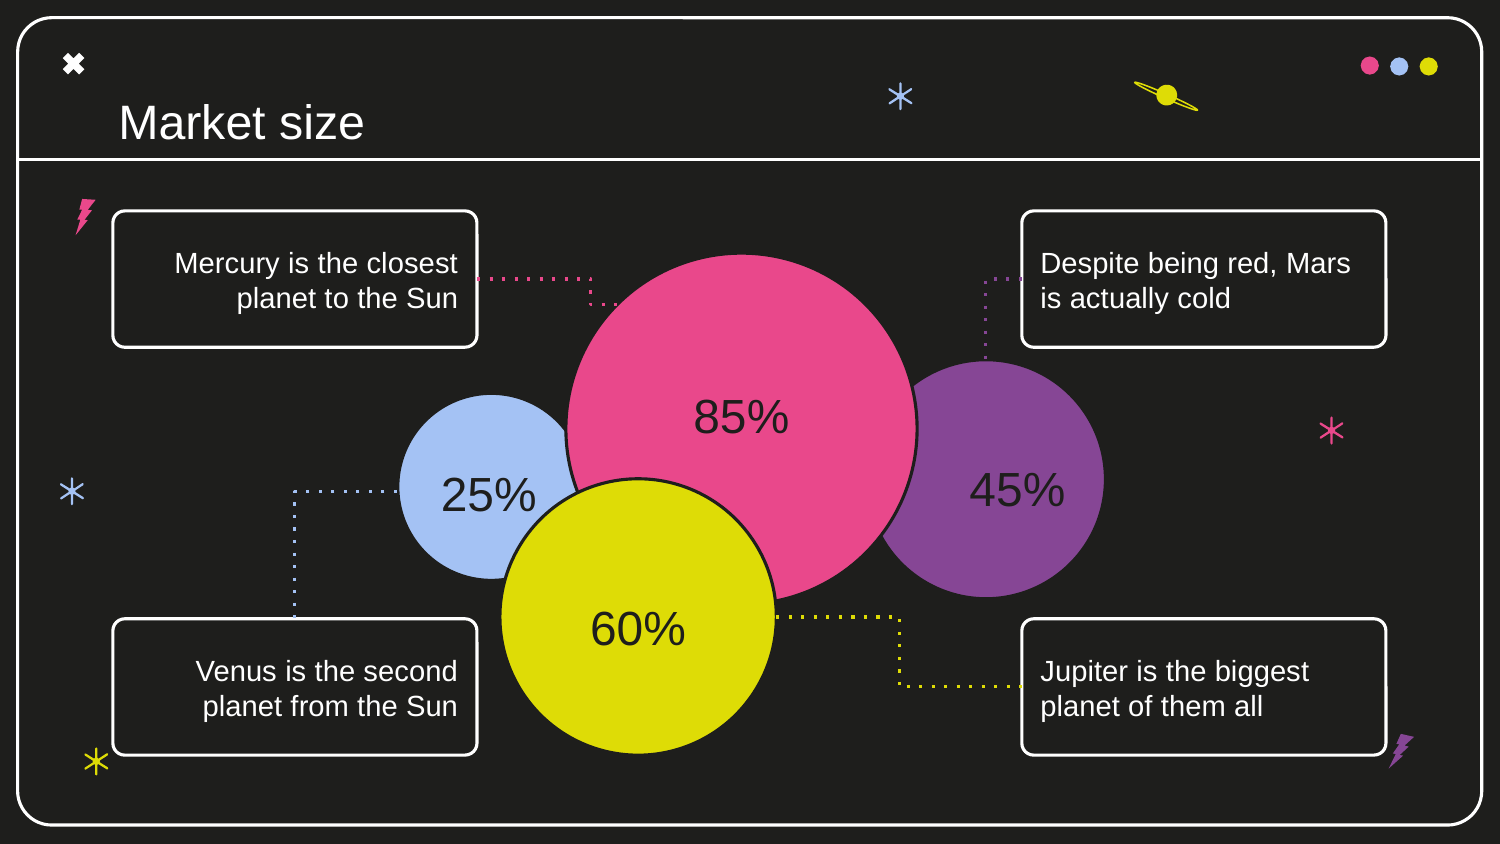

# Market size
Mercury is the closest planet to the Sun
Despite being red, Mars is actually cold

85%

45%
25%

60%
Venus is the second planet from the Sun
Jupiter is the biggest planet of them all